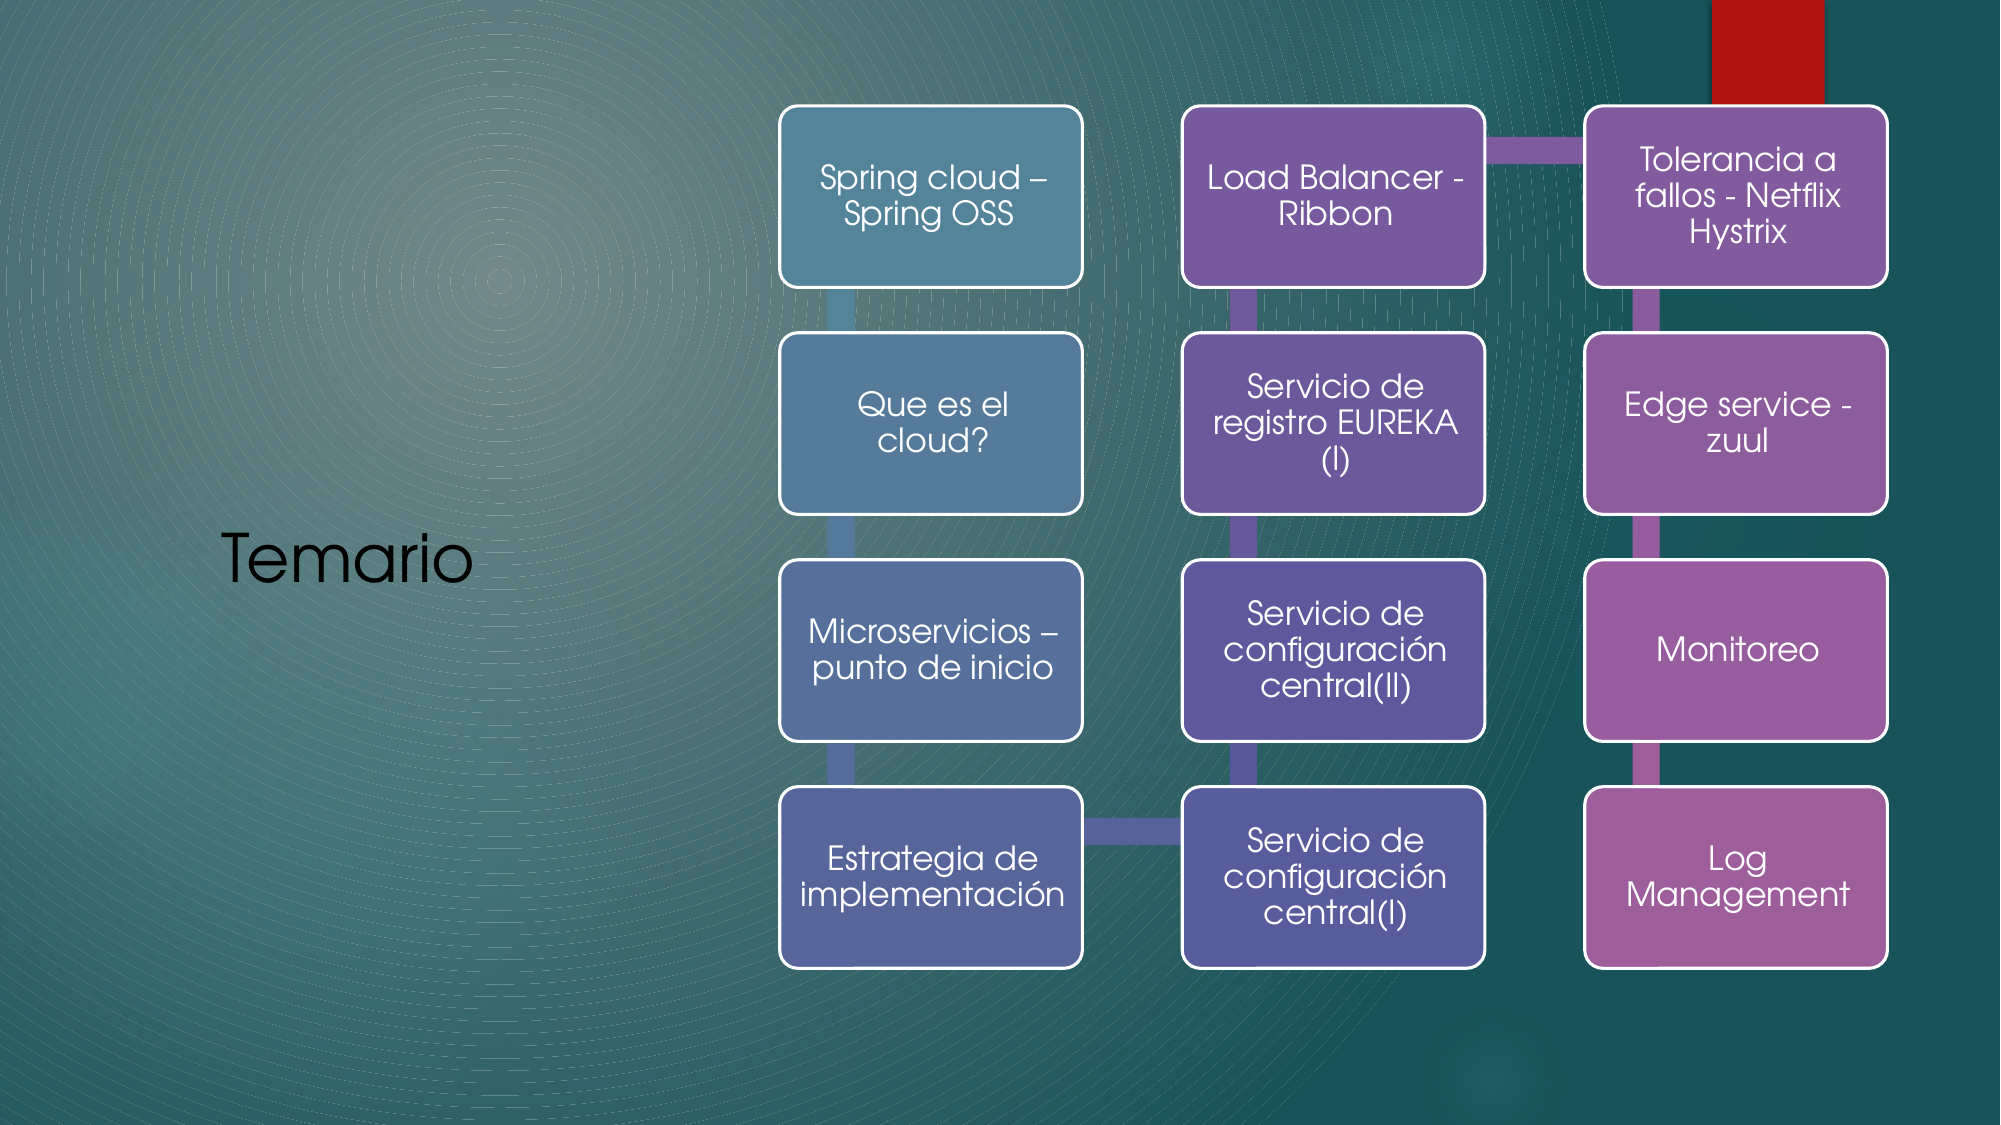

Spring cloud – Spring OSS
Que es el cloud?
Microservicios – punto de inicio
Estrategia de implementación
Servicio de configuración central(I)
Servicio de configuración central(II)
Servicio de registro EUREKA (I)
Load Balancer - Ribbon
Tolerancia a fallos - Netflix Hystrix
Edge service - zuul
Monitoreo
Log Management
# Temario